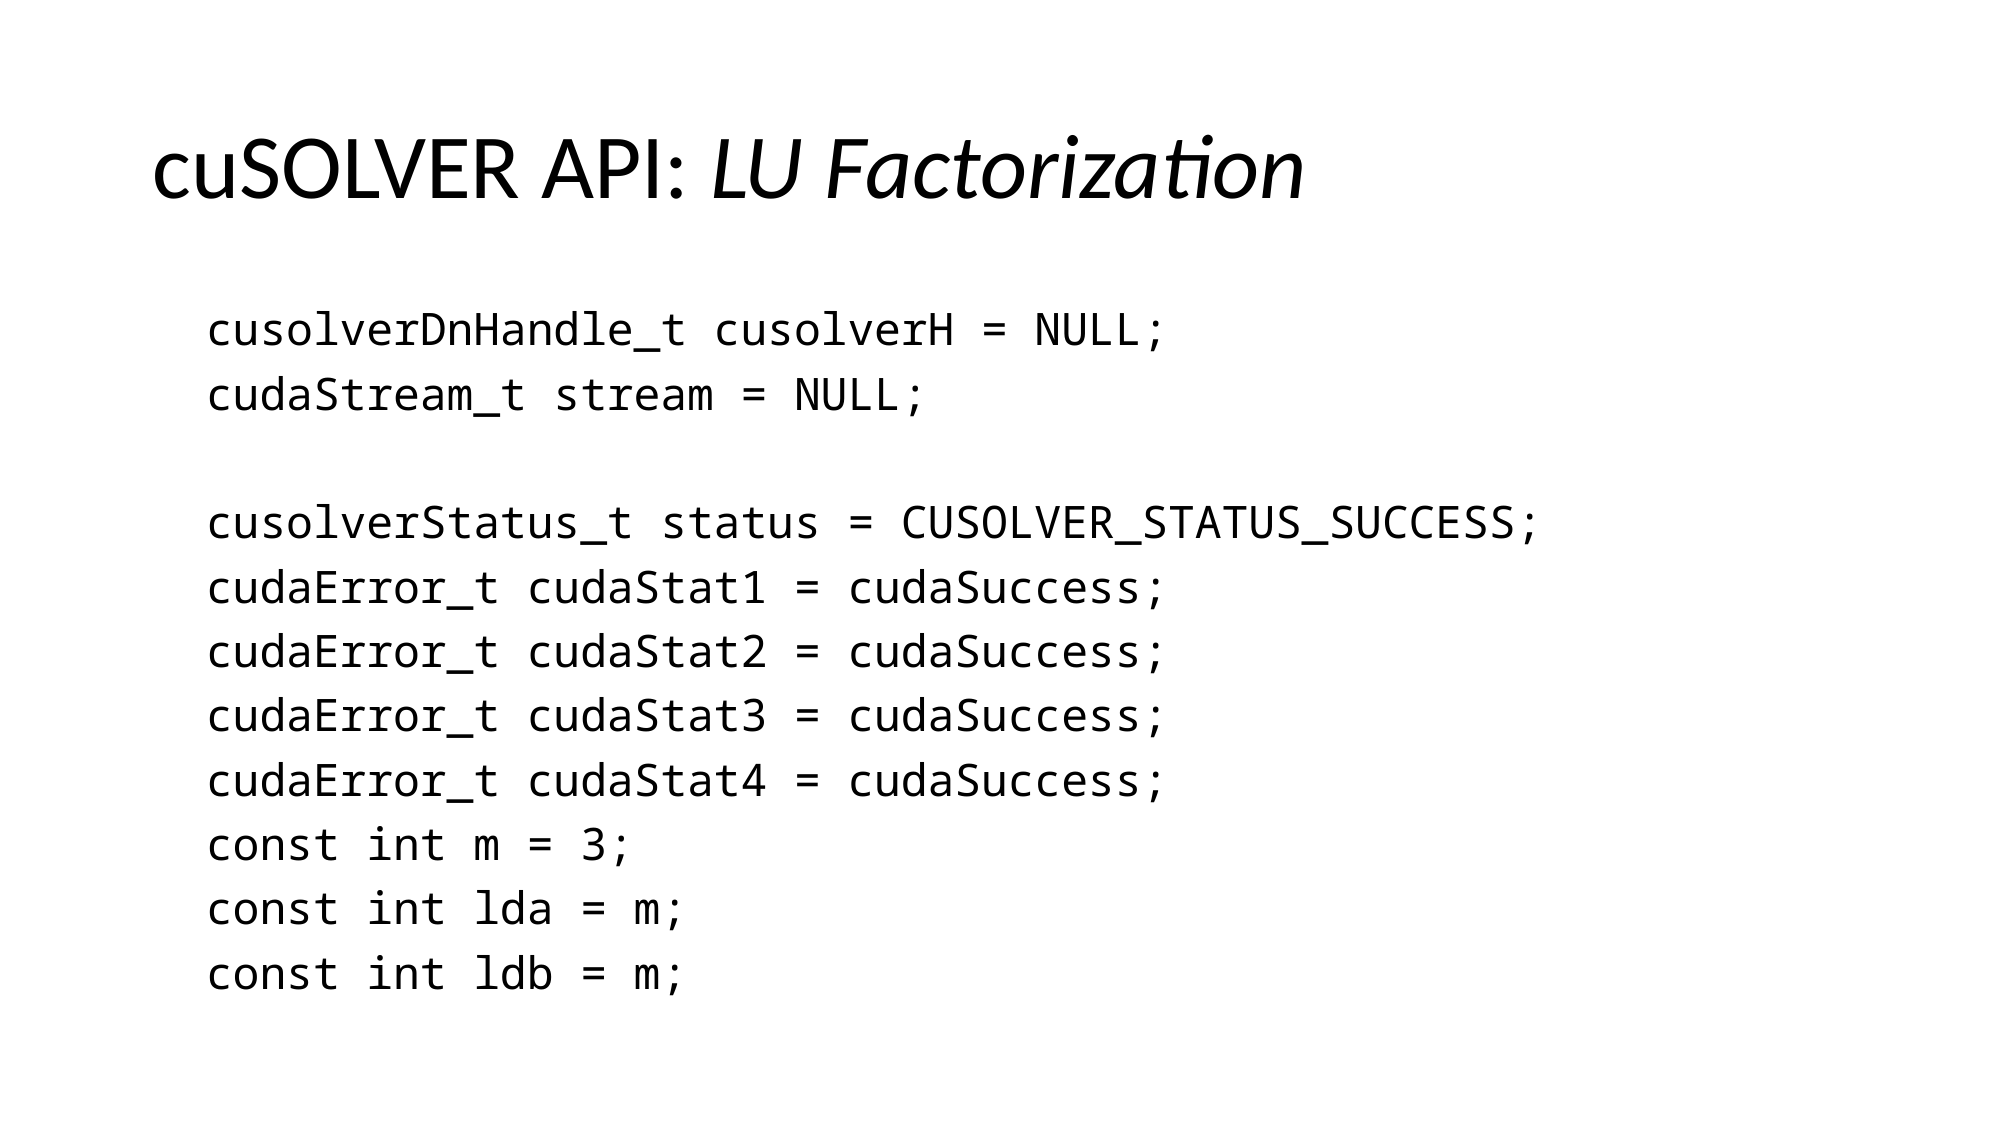

# cuSOLVER API: LU Factorization
  cusolverDnHandle_t cusolverH = NULL;
  cudaStream_t stream = NULL;

  cusolverStatus_t status = CUSOLVER_STATUS_SUCCESS;
  cudaError_t cudaStat1 = cudaSuccess;
  cudaError_t cudaStat2 = cudaSuccess;
  cudaError_t cudaStat3 = cudaSuccess;
  cudaError_t cudaStat4 = cudaSuccess;
  const int m = 3;
  const int lda = m;
  const int ldb = m;